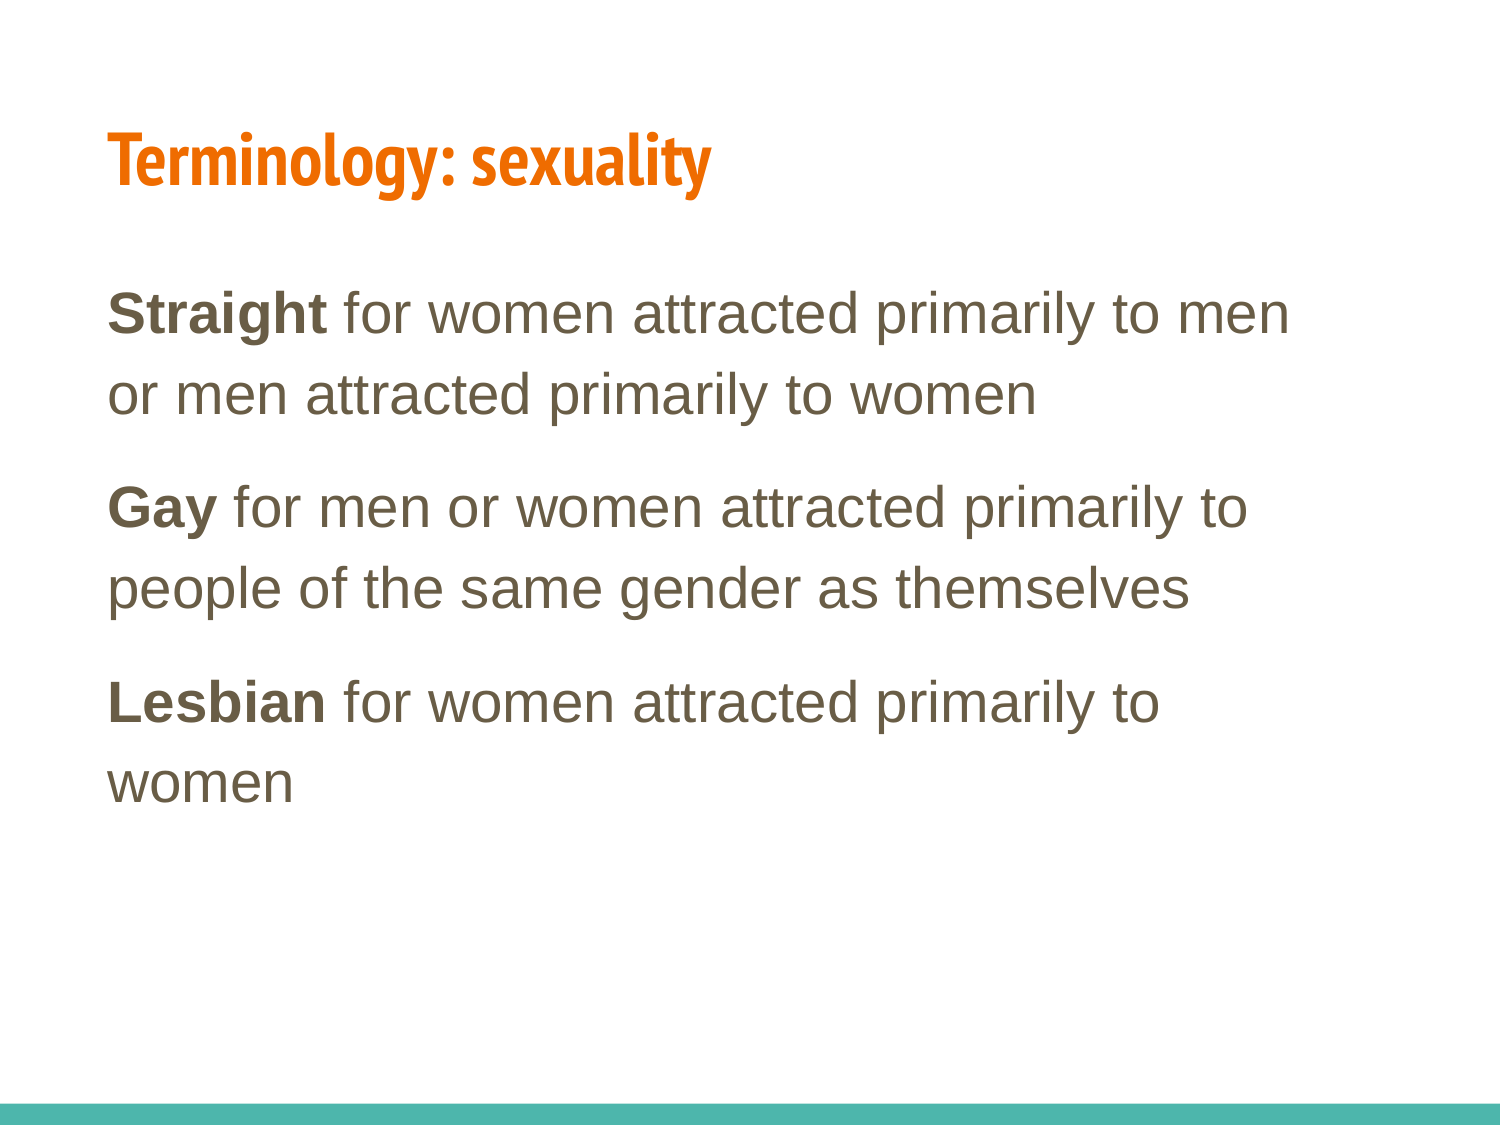

# Terminology: sexuality
Straight for women attracted primarily to men or men attracted primarily to women
Gay for men or women attracted primarily to people of the same gender as themselves
Lesbian for women attracted primarily to women